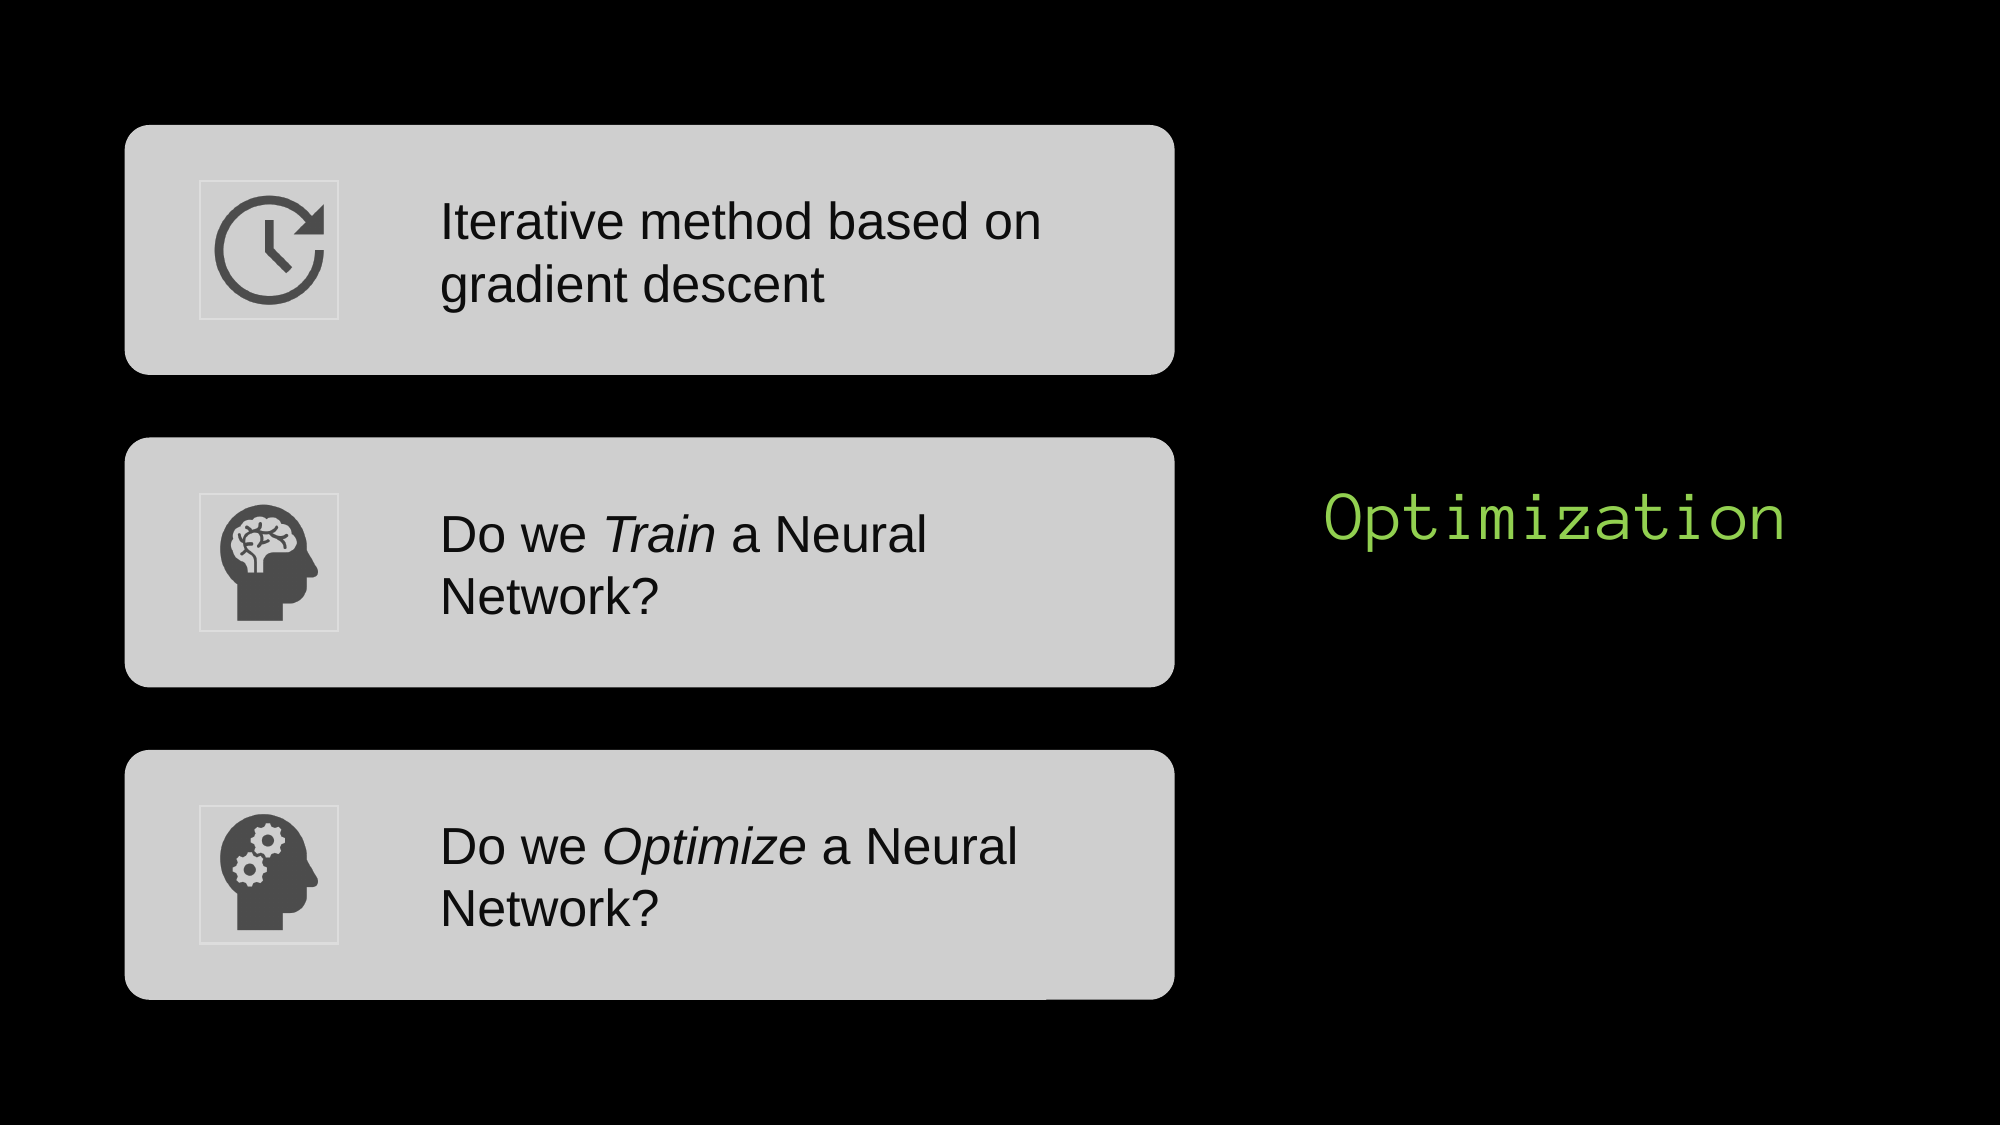

Iterative method based on gradient descent
Do we Train a Neural Network?
Do we Optimize a Neural Network?
# Optimization